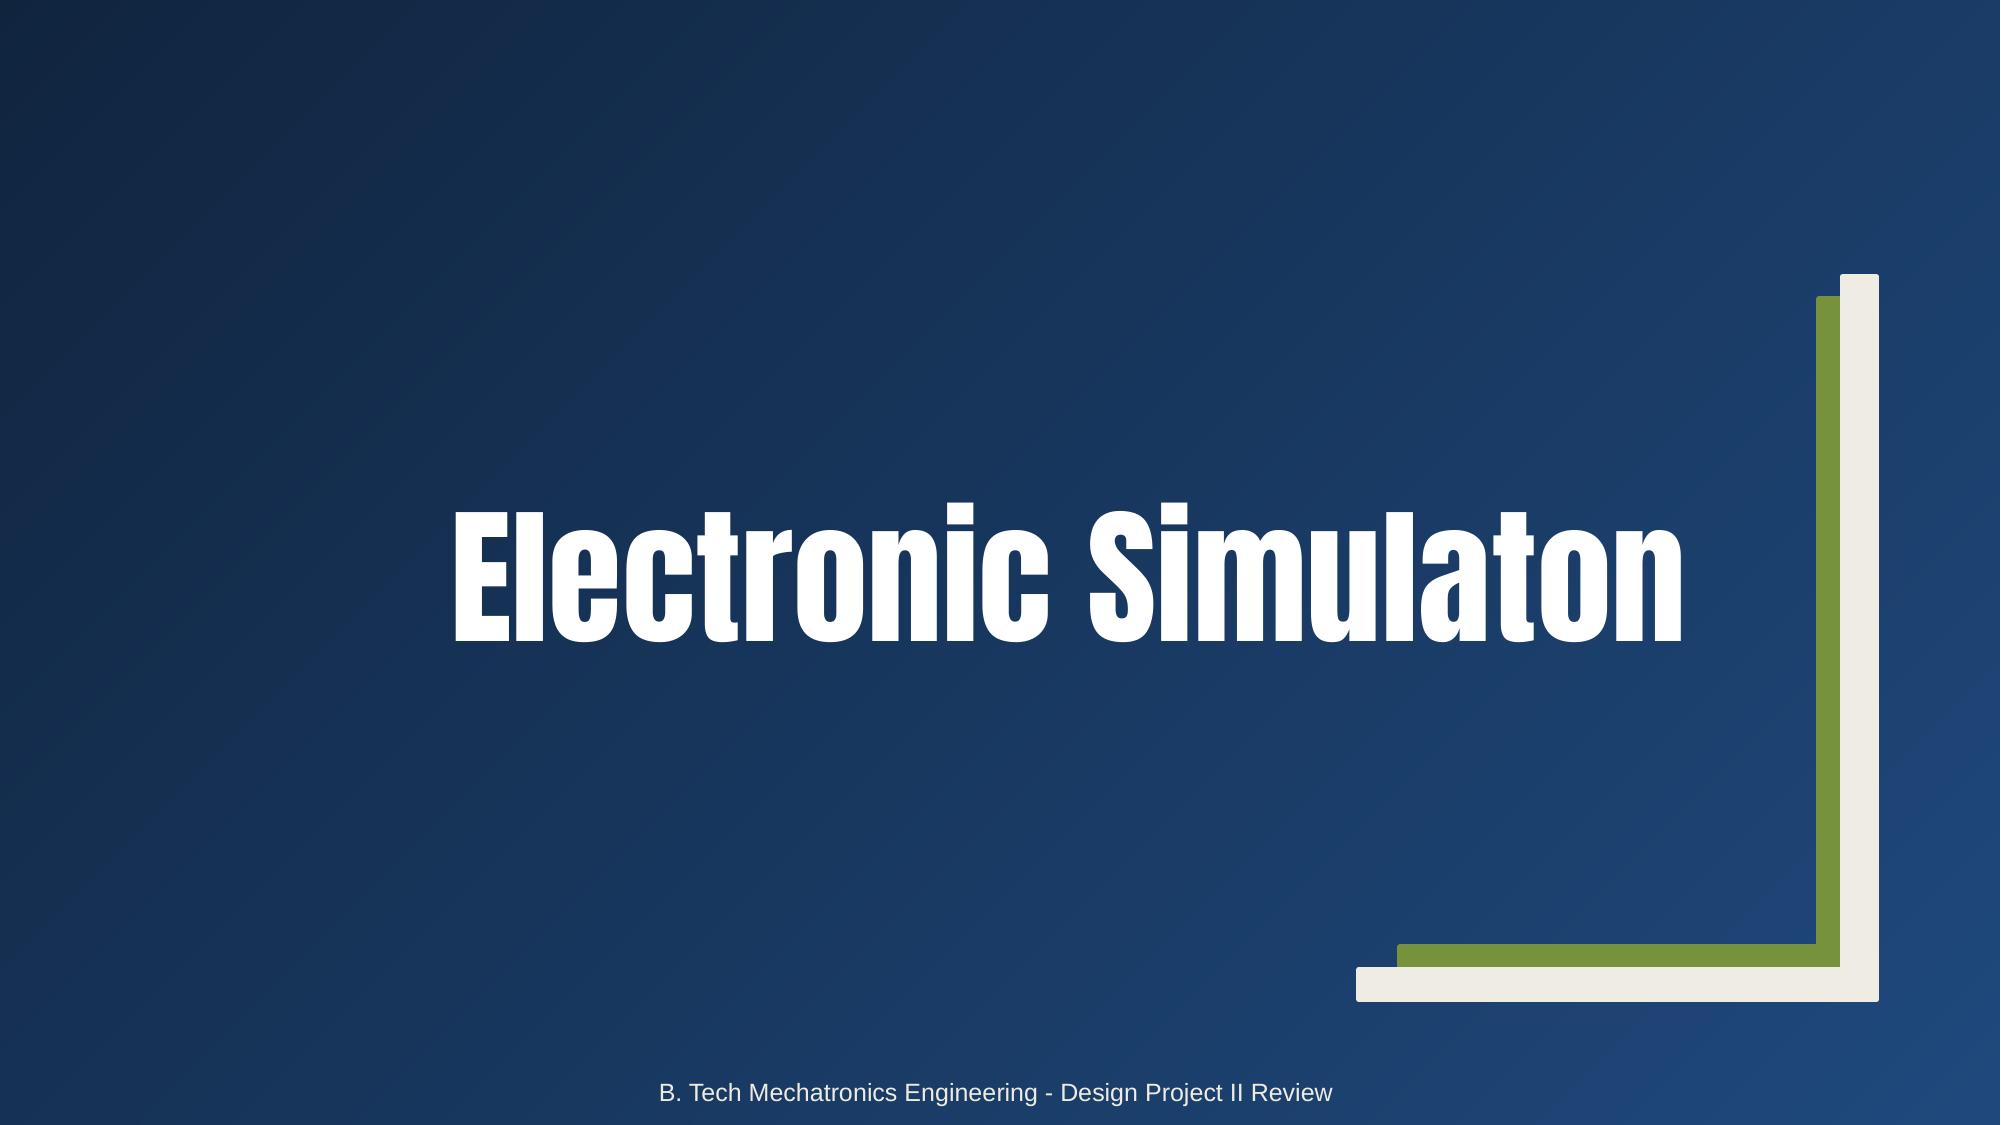

# Electronic Simulaton
B. Tech Mechatronics Engineering - Design Project II Review
23